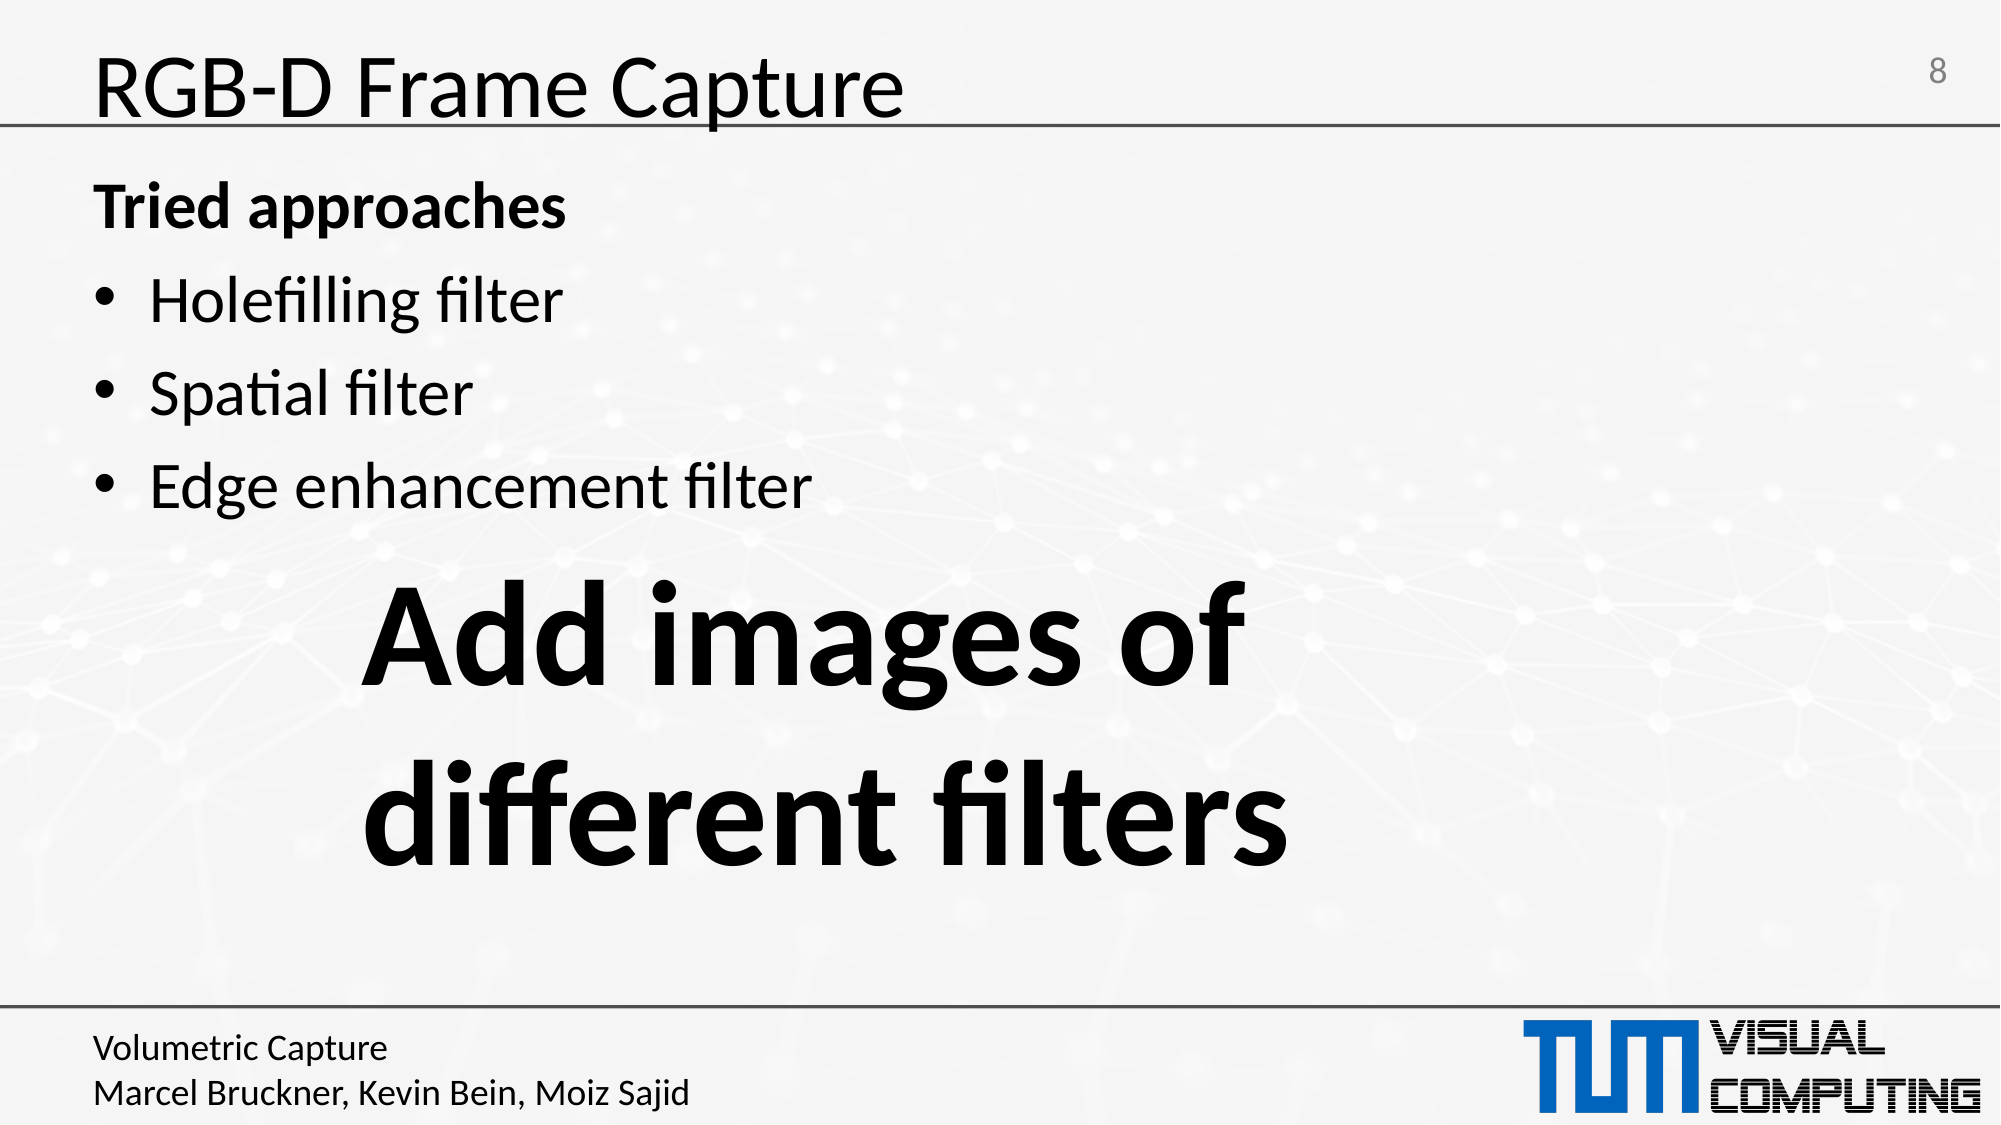

# RGB-D Frame Capture
Tried approaches
Holefilling filter
Spatial filter
Edge enhancement filter

Add images of different filters